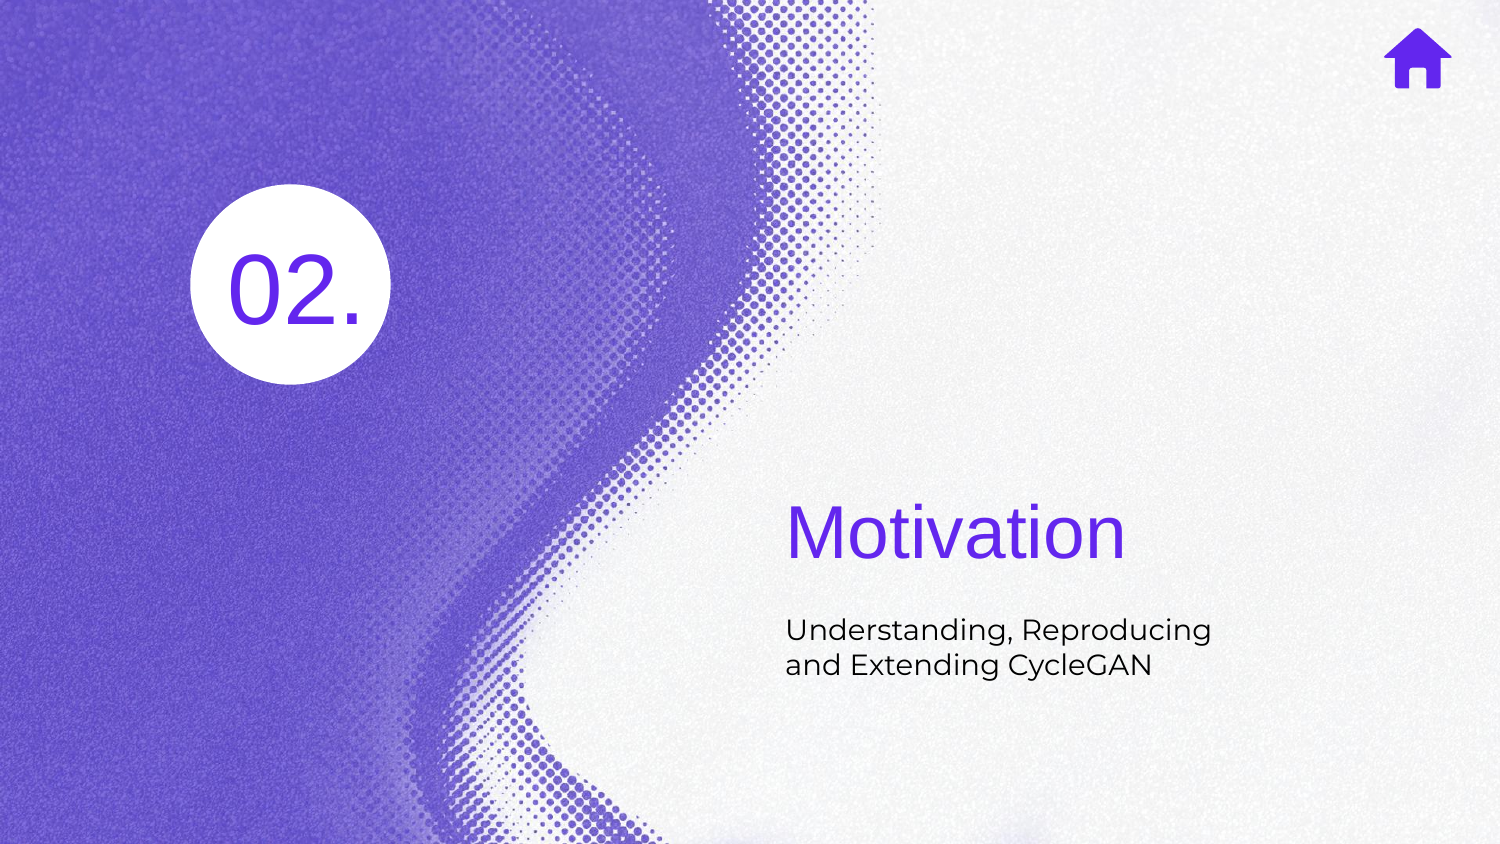

# 02.
Motivation
Understanding, Reproducing  and Extending CycleGAN